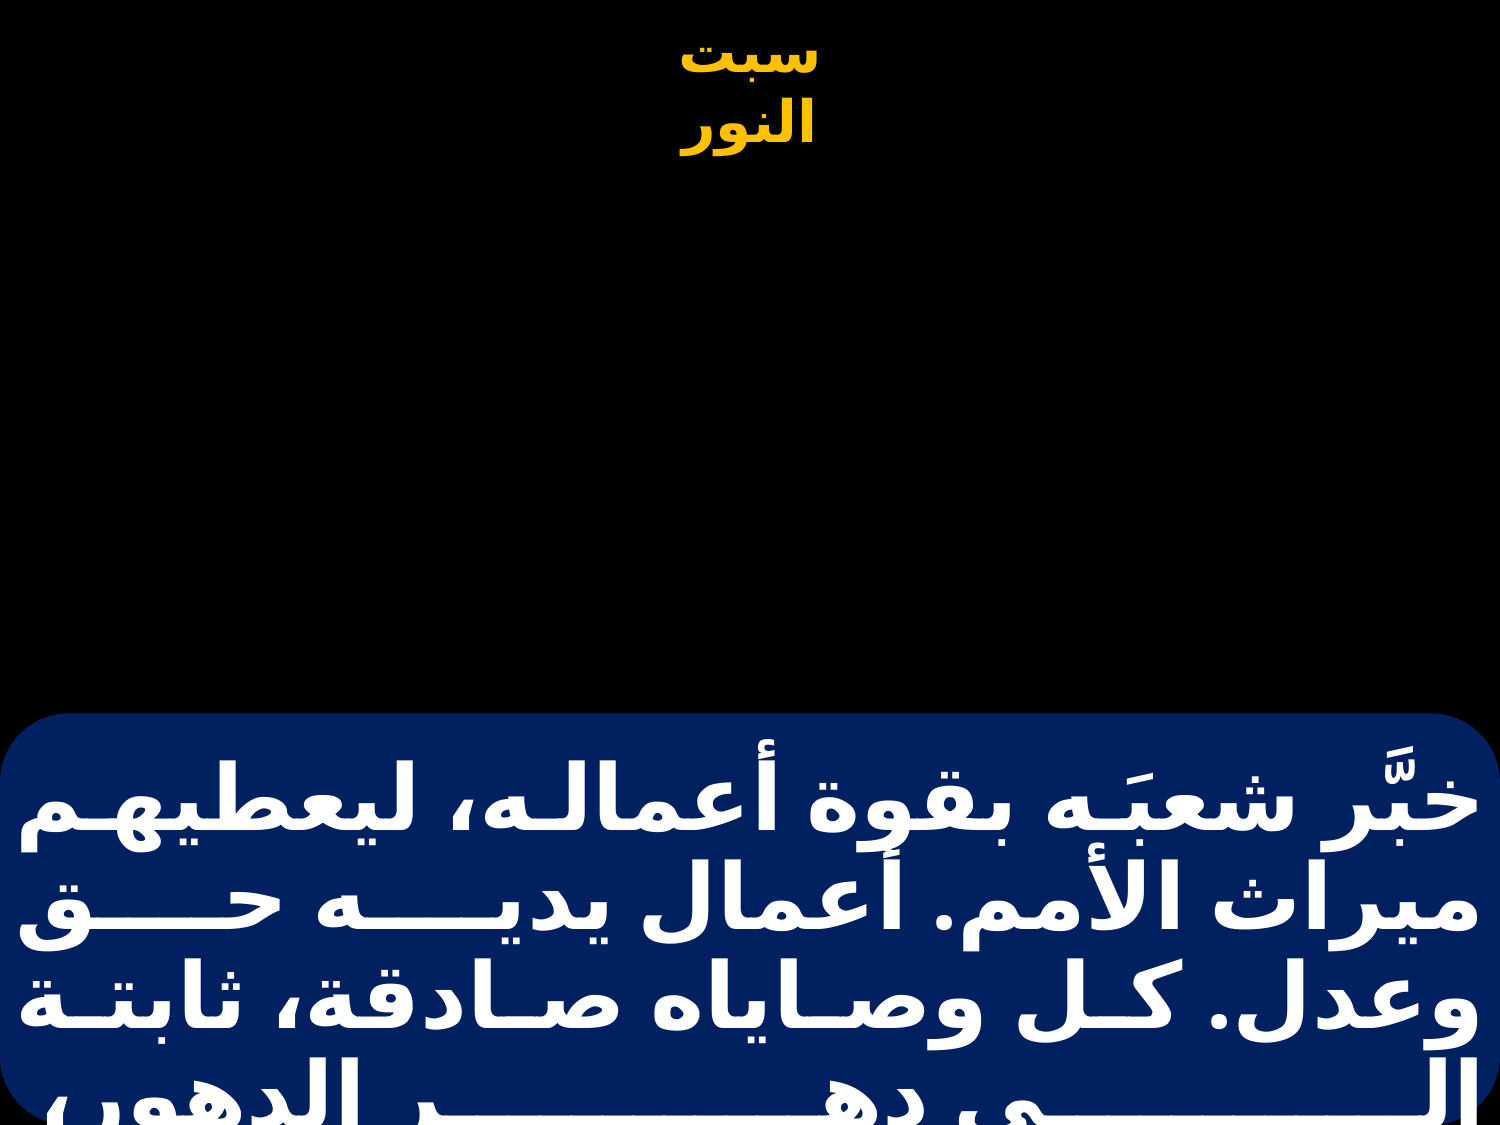

# خبَّر شعبَه بقوة أعماله، ليعطيهم ميراث الأمم. أعمال يديه حق وعدل. كل وصاياه صادقة، ثابتة إلى دهر الدهور،